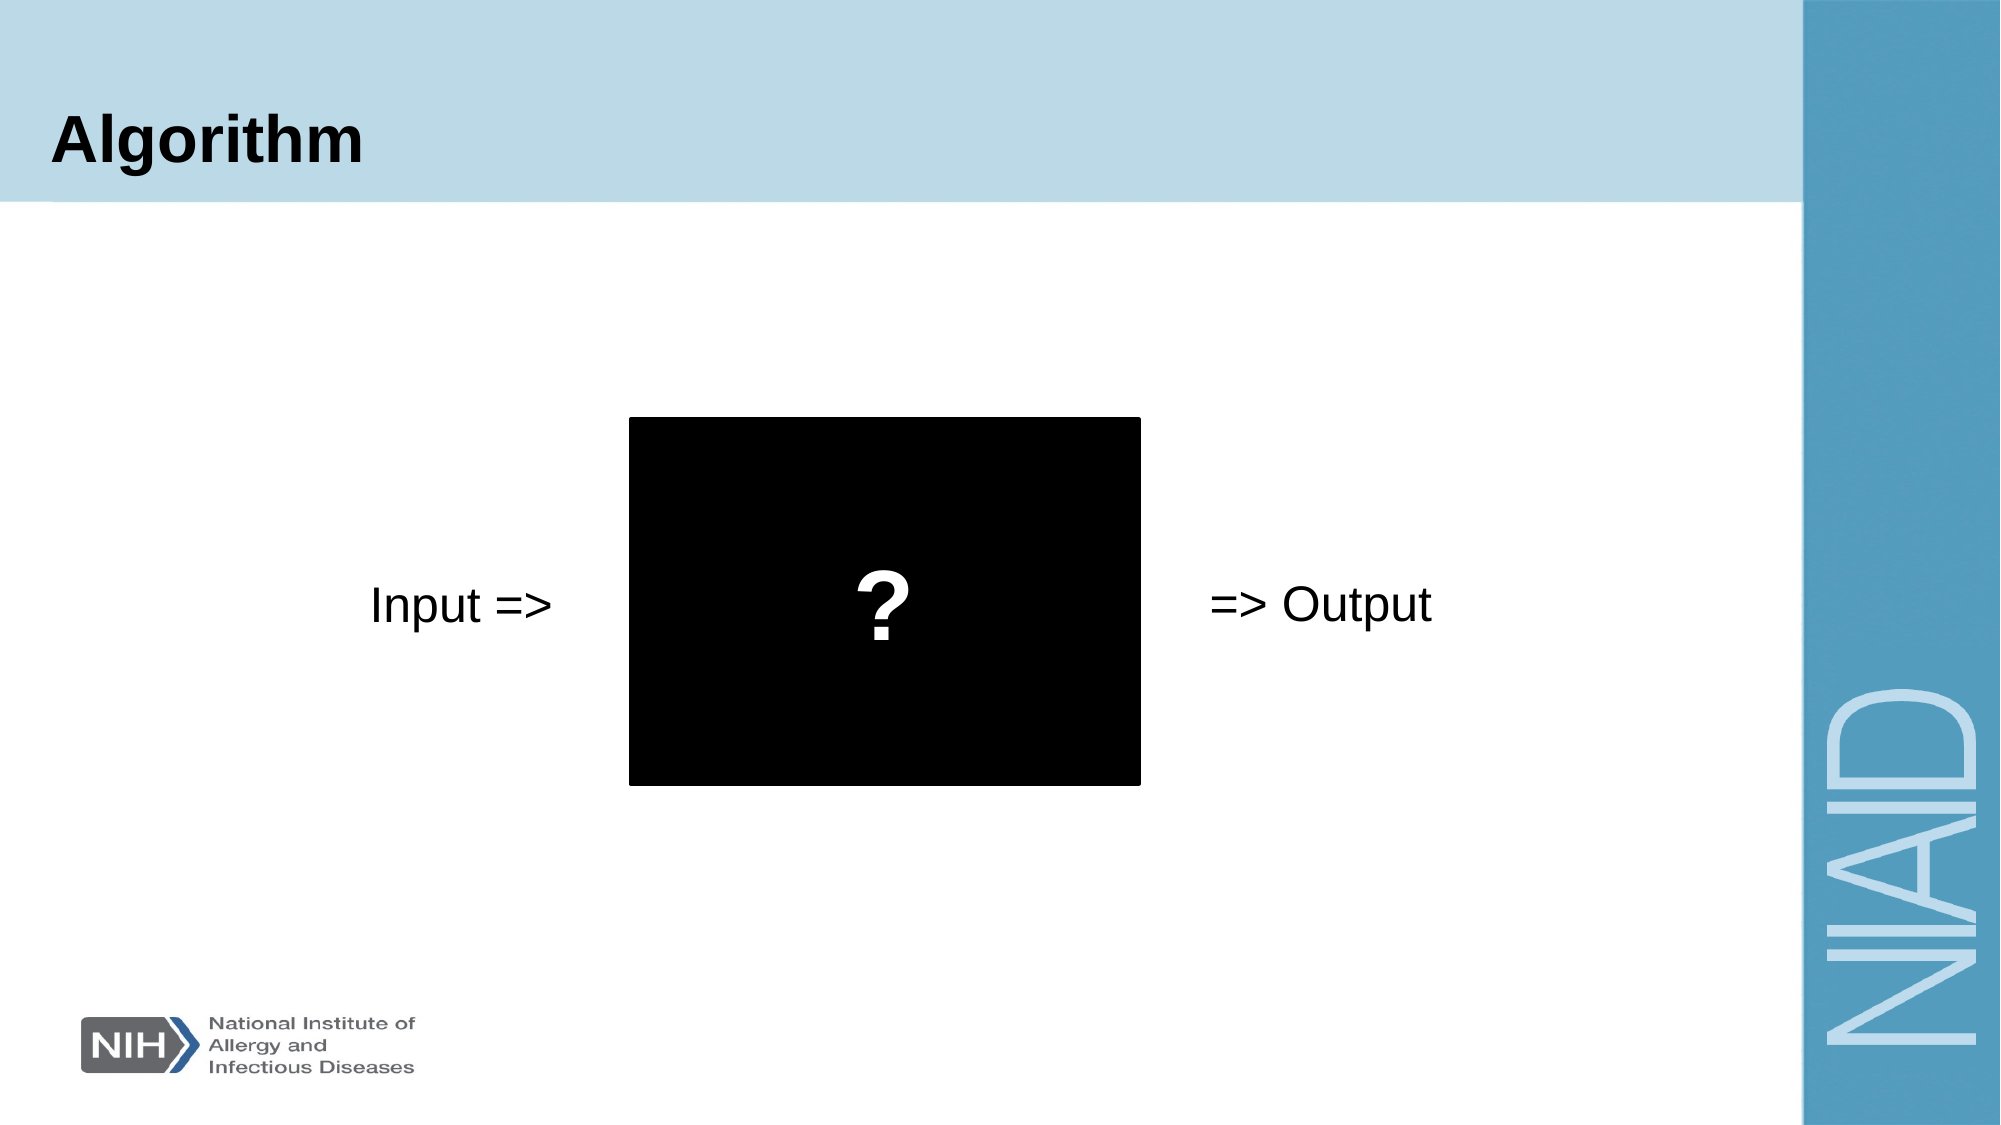

# Algorithm

?
=> Output
Input =>